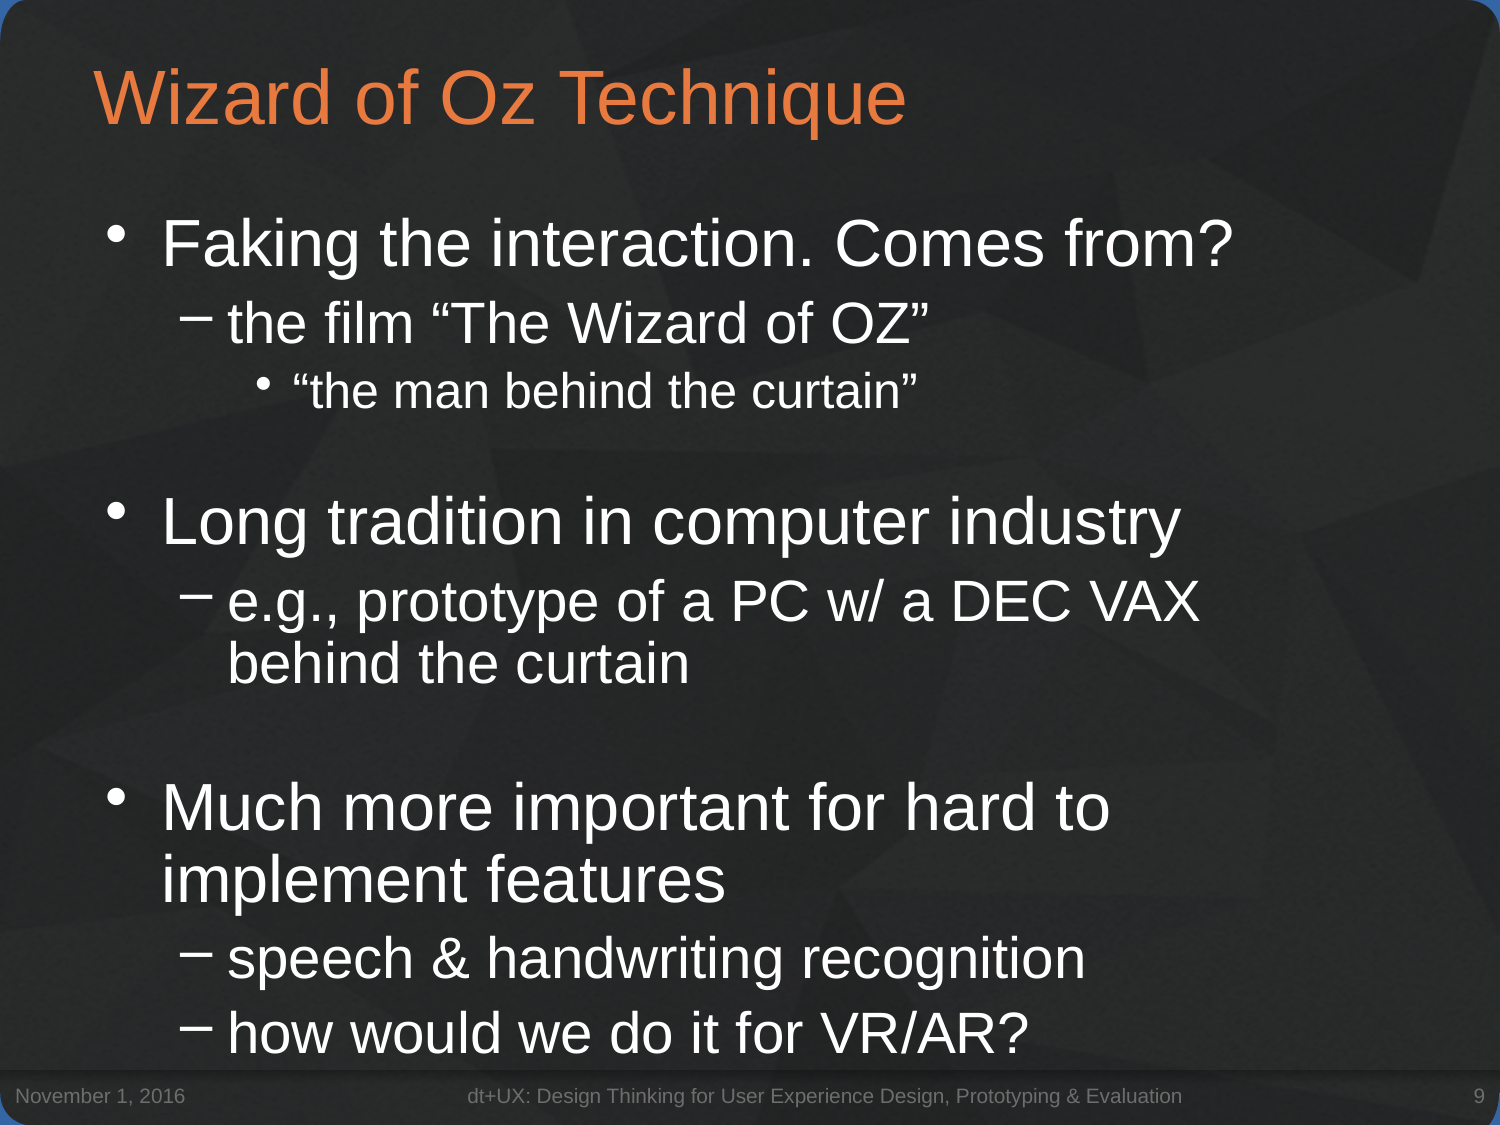

# Wizard of Oz Technique
Faking the interaction. Comes from?
the film “The Wizard of OZ”
“the man behind the curtain”
Long tradition in computer industry
e.g., prototype of a PC w/ a DEC VAX behind the curtain
Much more important for hard to implement features
speech & handwriting recognition
how would we do it for VR/AR?
November 1, 2016
dt+UX: Design Thinking for User Experience Design, Prototyping & Evaluation
9